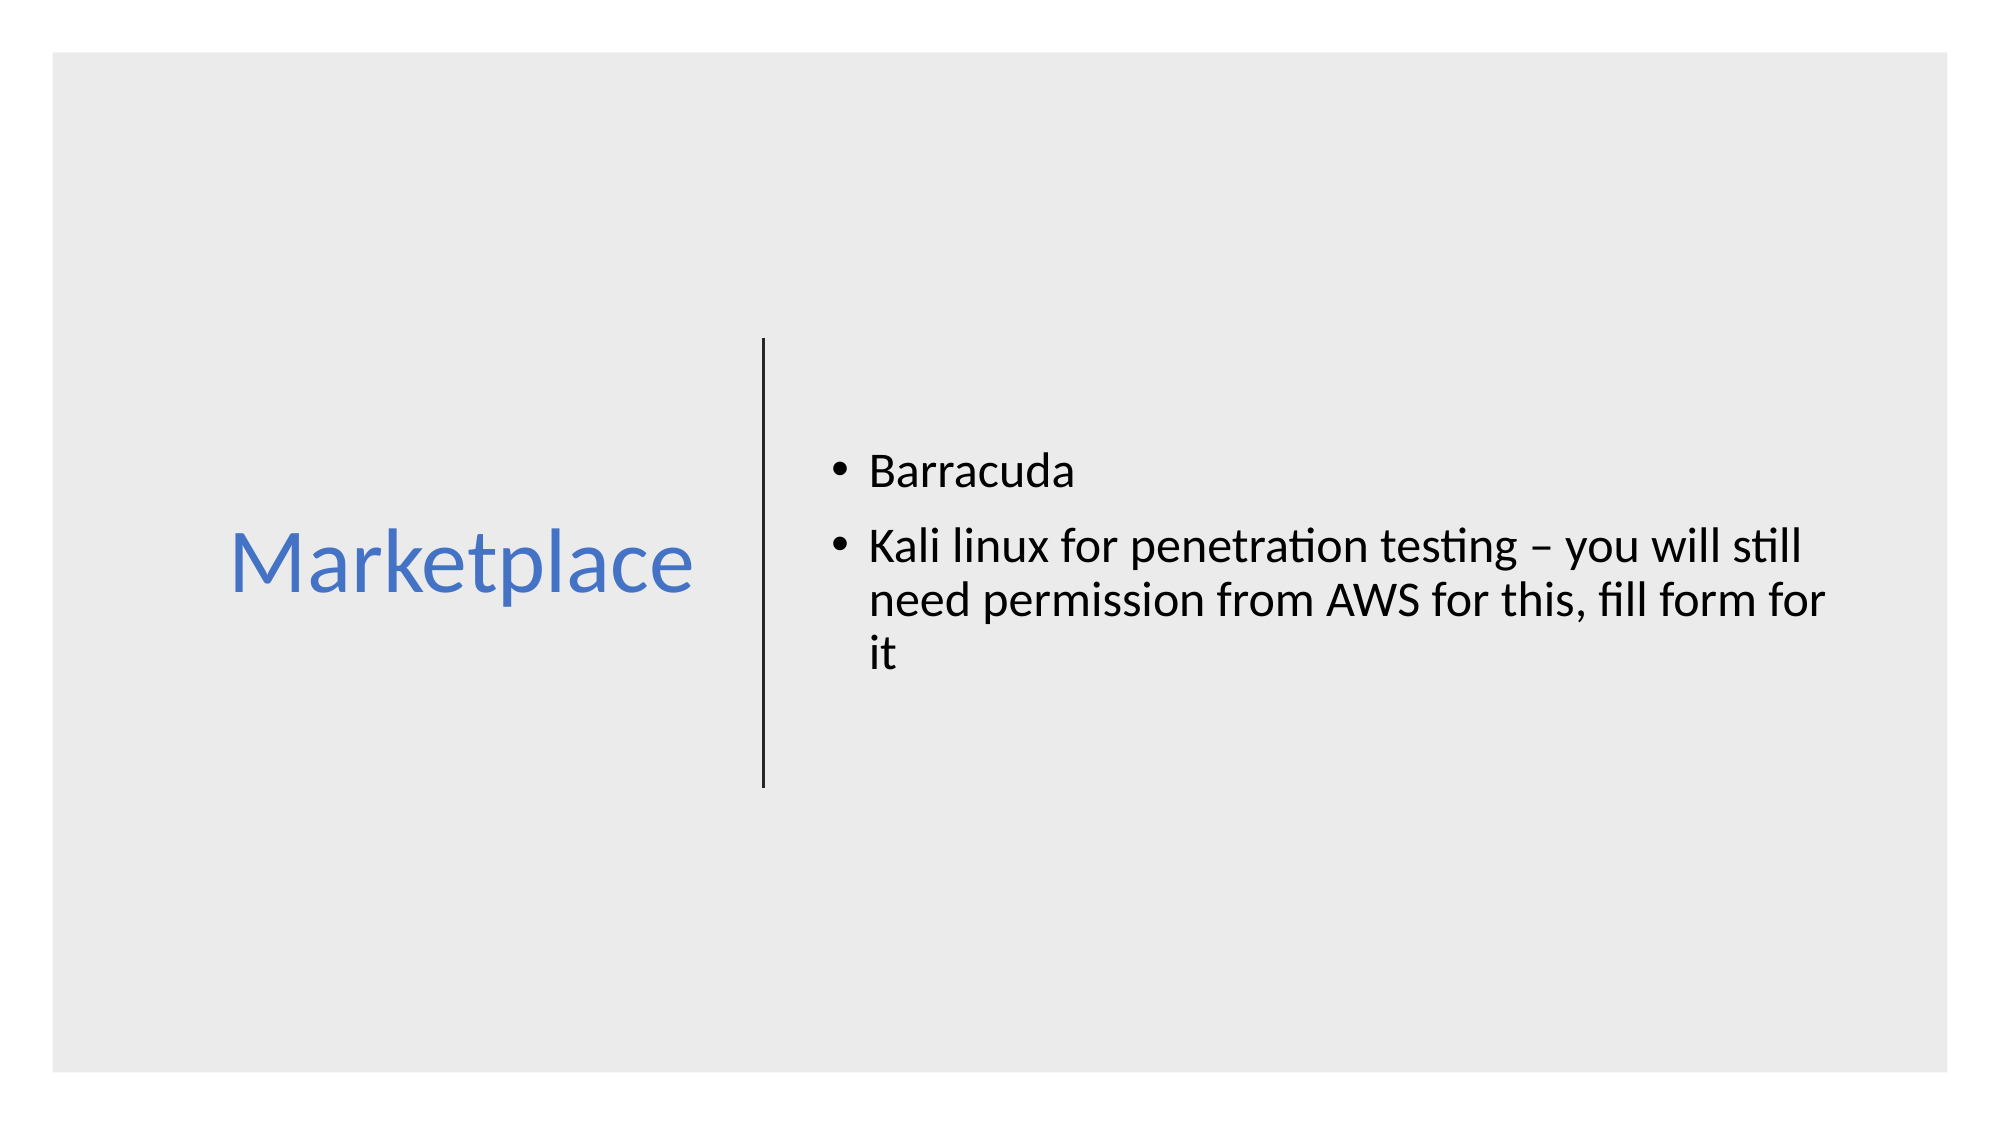

# Marketplace
Barracuda
Kali linux for penetration testing – you will still need permission from AWS for this, fill form for it